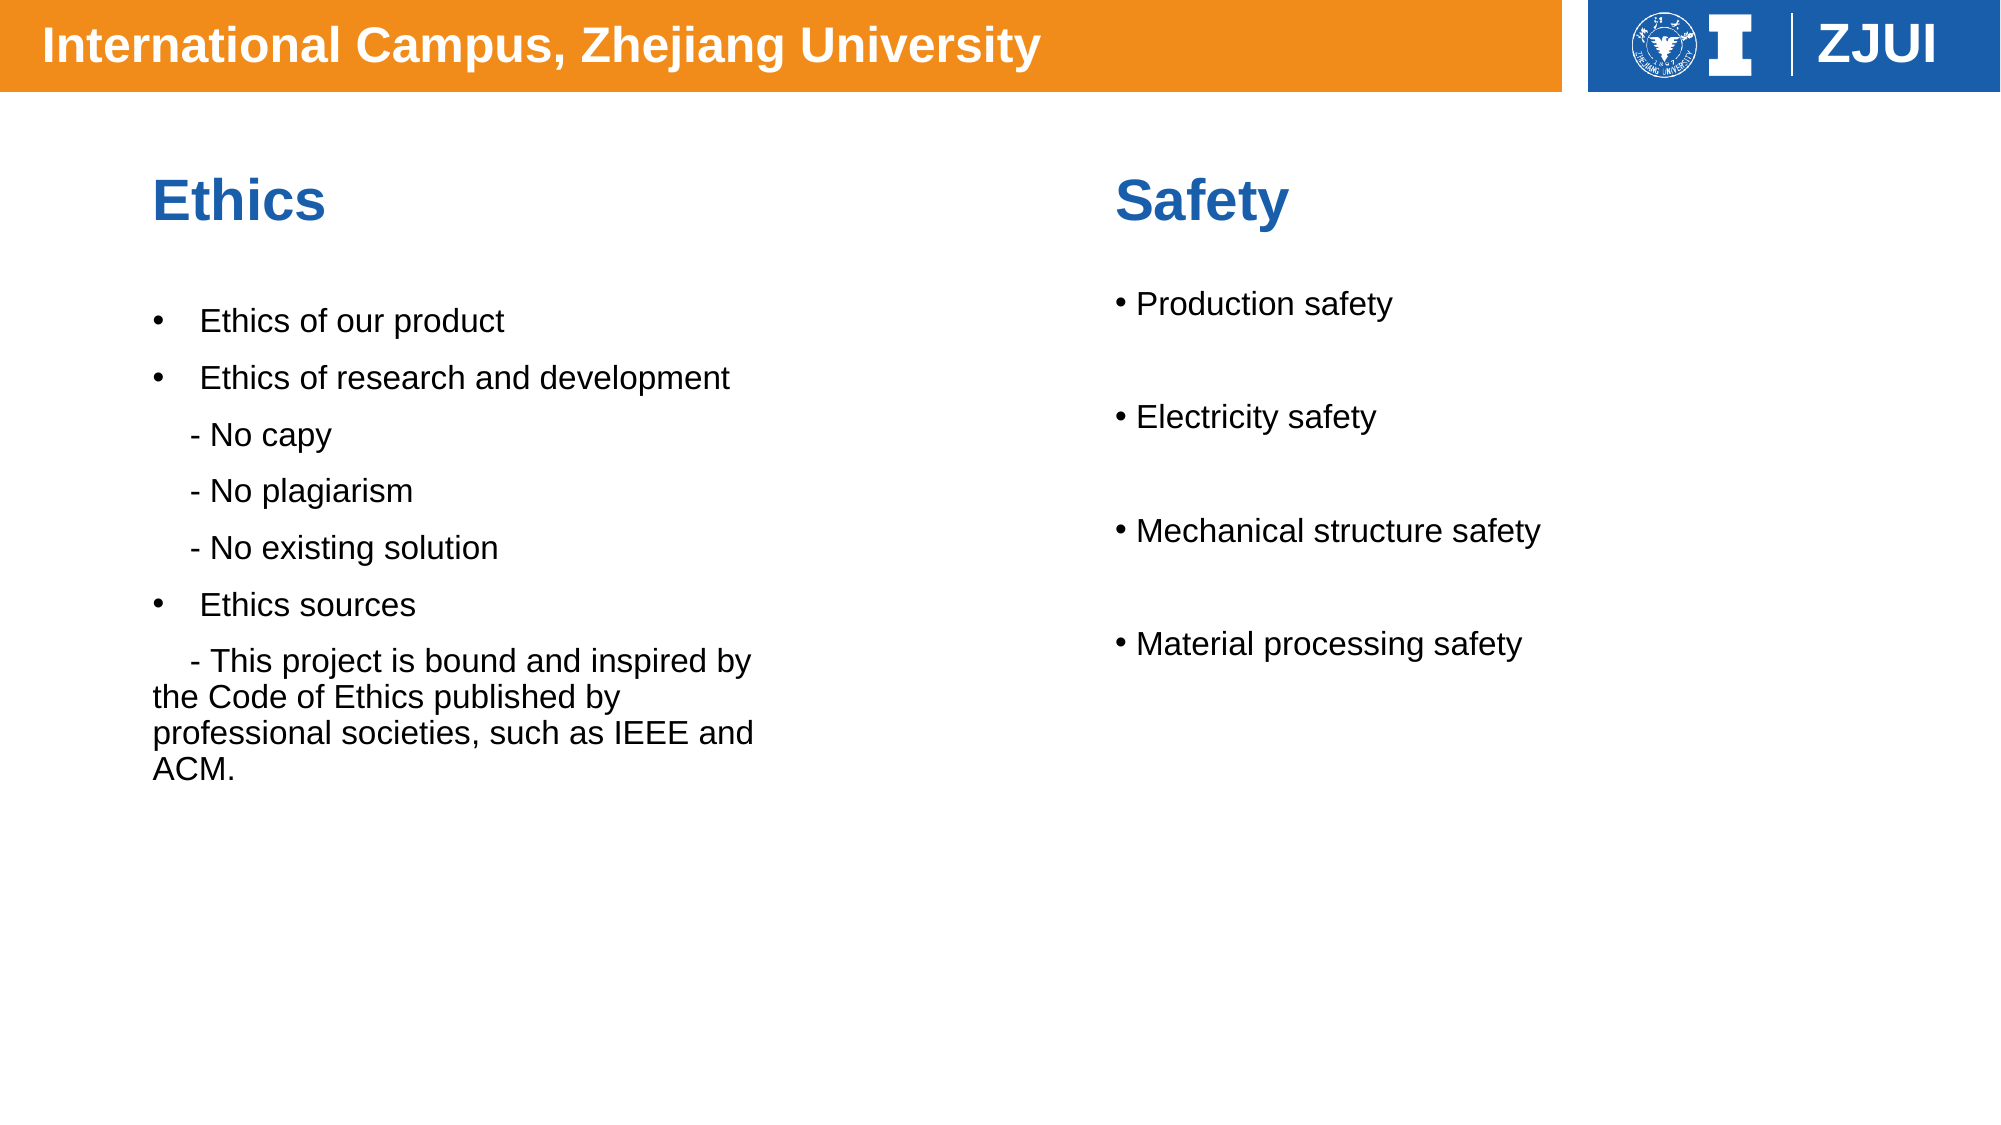

# Ethics
Safety
 Production safety

 Electricity safety

 Mechanical structure safety

 Material processing safety

Ethics of our product
Ethics of research and development
    - No capy
    - No plagiarism
    - No existing solution
Ethics sources
    - This project is bound and inspired by the Code of Ethics published by professional societies, such as IEEE and ACM.